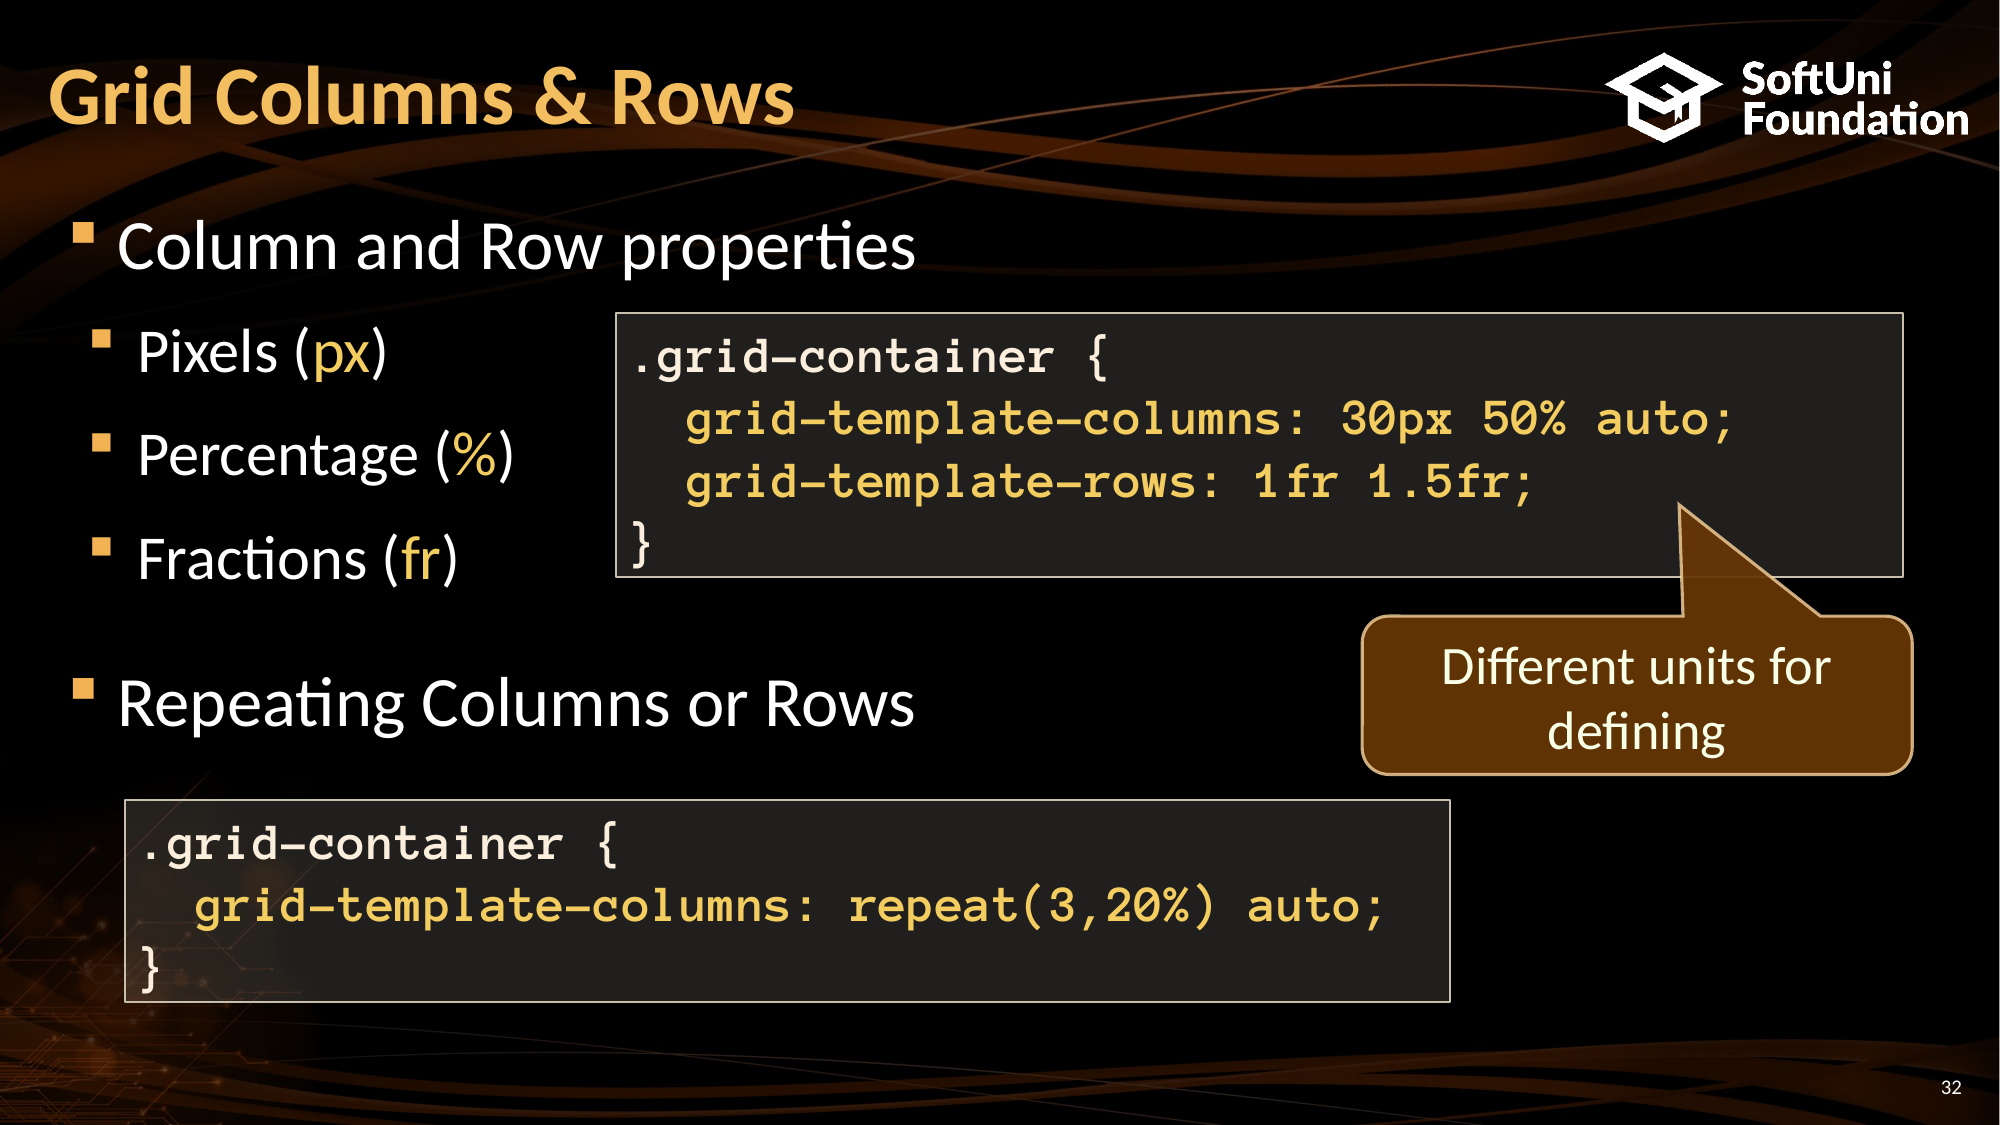

# Grid Columns & Rows
Column and Row properties

Repeating Columns or Rows

Pixels (px)
Percentage (%)
Fractions (fr)

.grid-container {
  grid-template-columns: 30px 50% auto;
  grid-template-rows: 1fr 1.5fr;
}
Different units for defining
.grid-container {
  grid-template-columns: repeat(3,20%) auto;
}
32